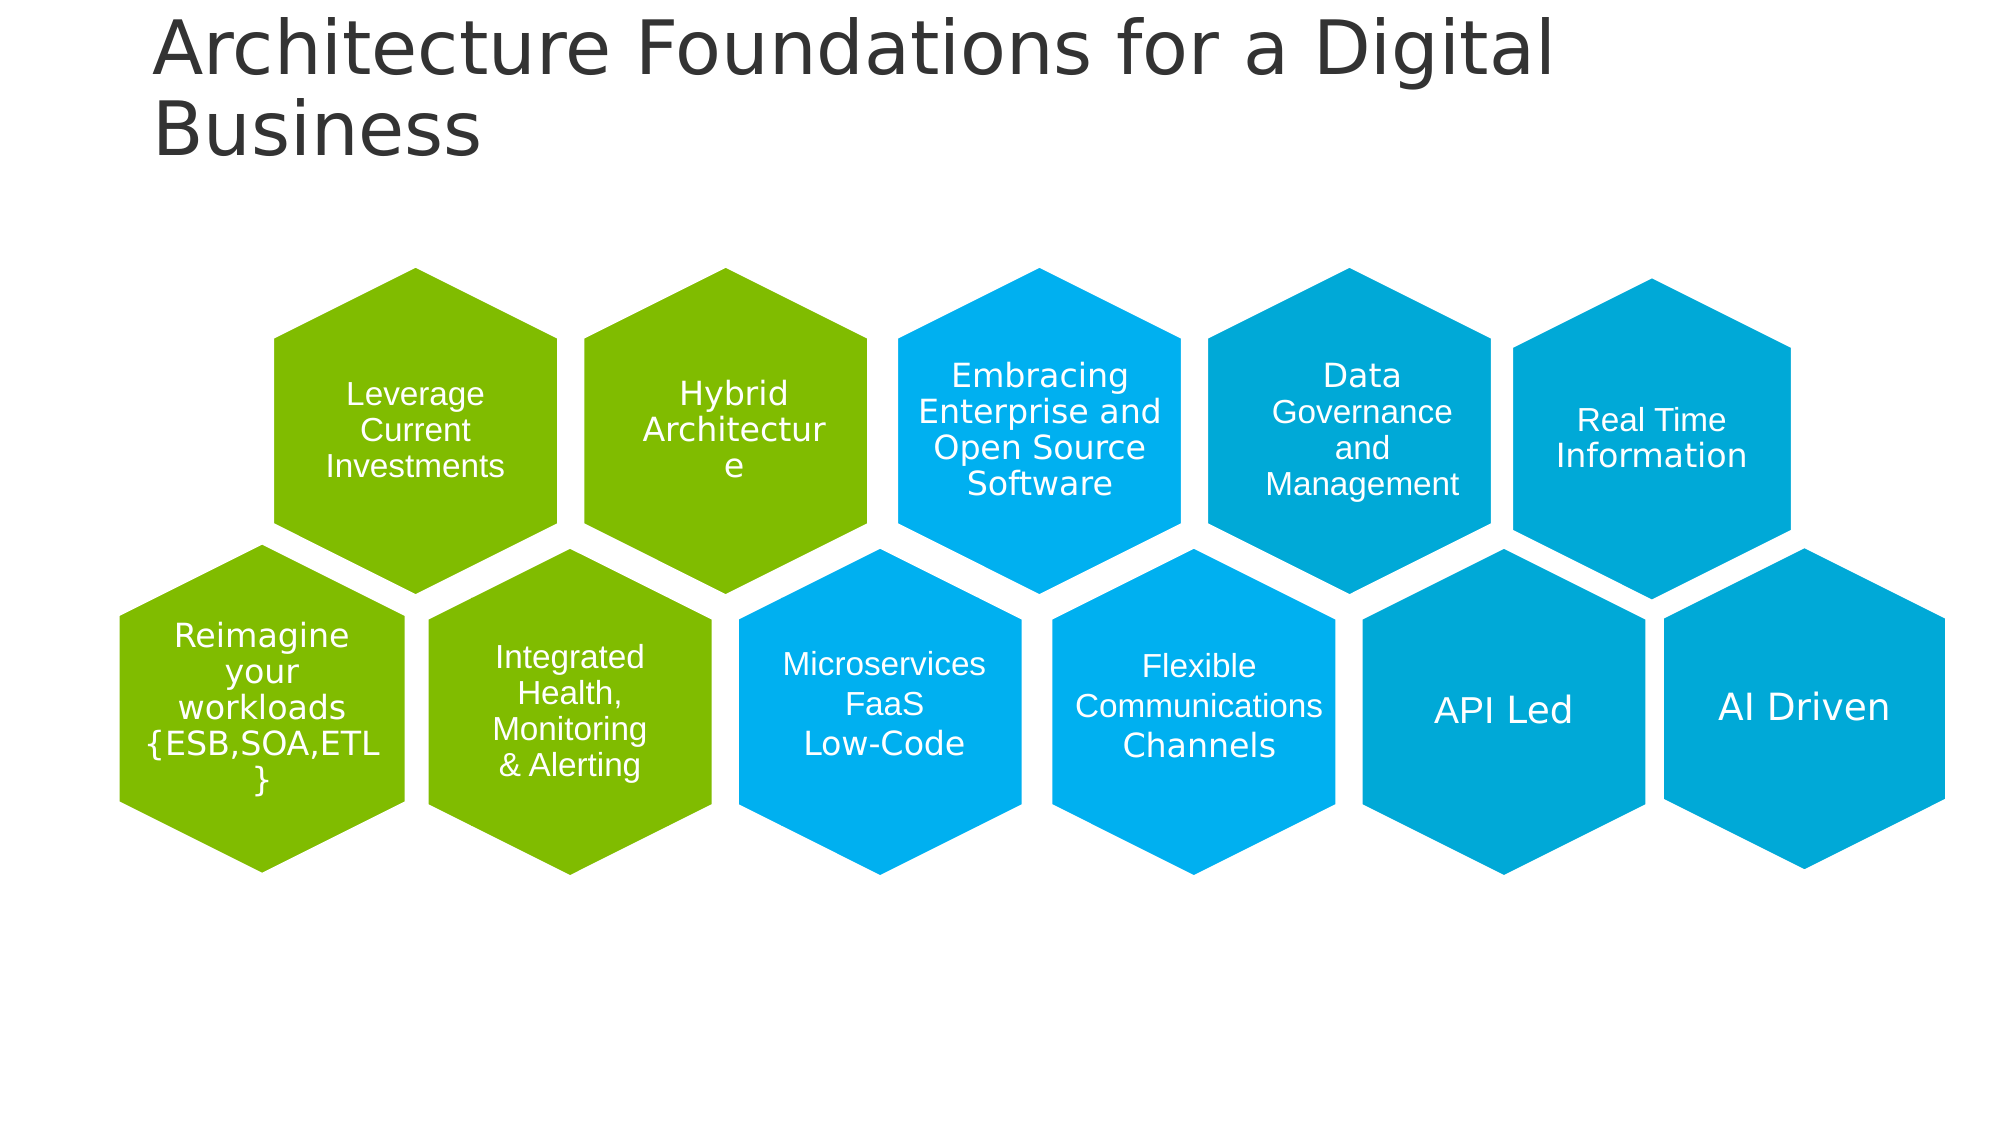

# Architecture Foundations for a Digital Business

Embracing Enterprise and Open Source Software
Data Governance and Management

API Led

Hybrid Architecture
Leverage Current Investments

Integrated Health, Monitoring & Alerting

Flexible Communications
Channels

Real Time Information

Reimagine your workloads
{ESB,SOA,ETL}

AI Driven
Microservices
FaaS
Low-Code
Microservices FaaS
Low-Code